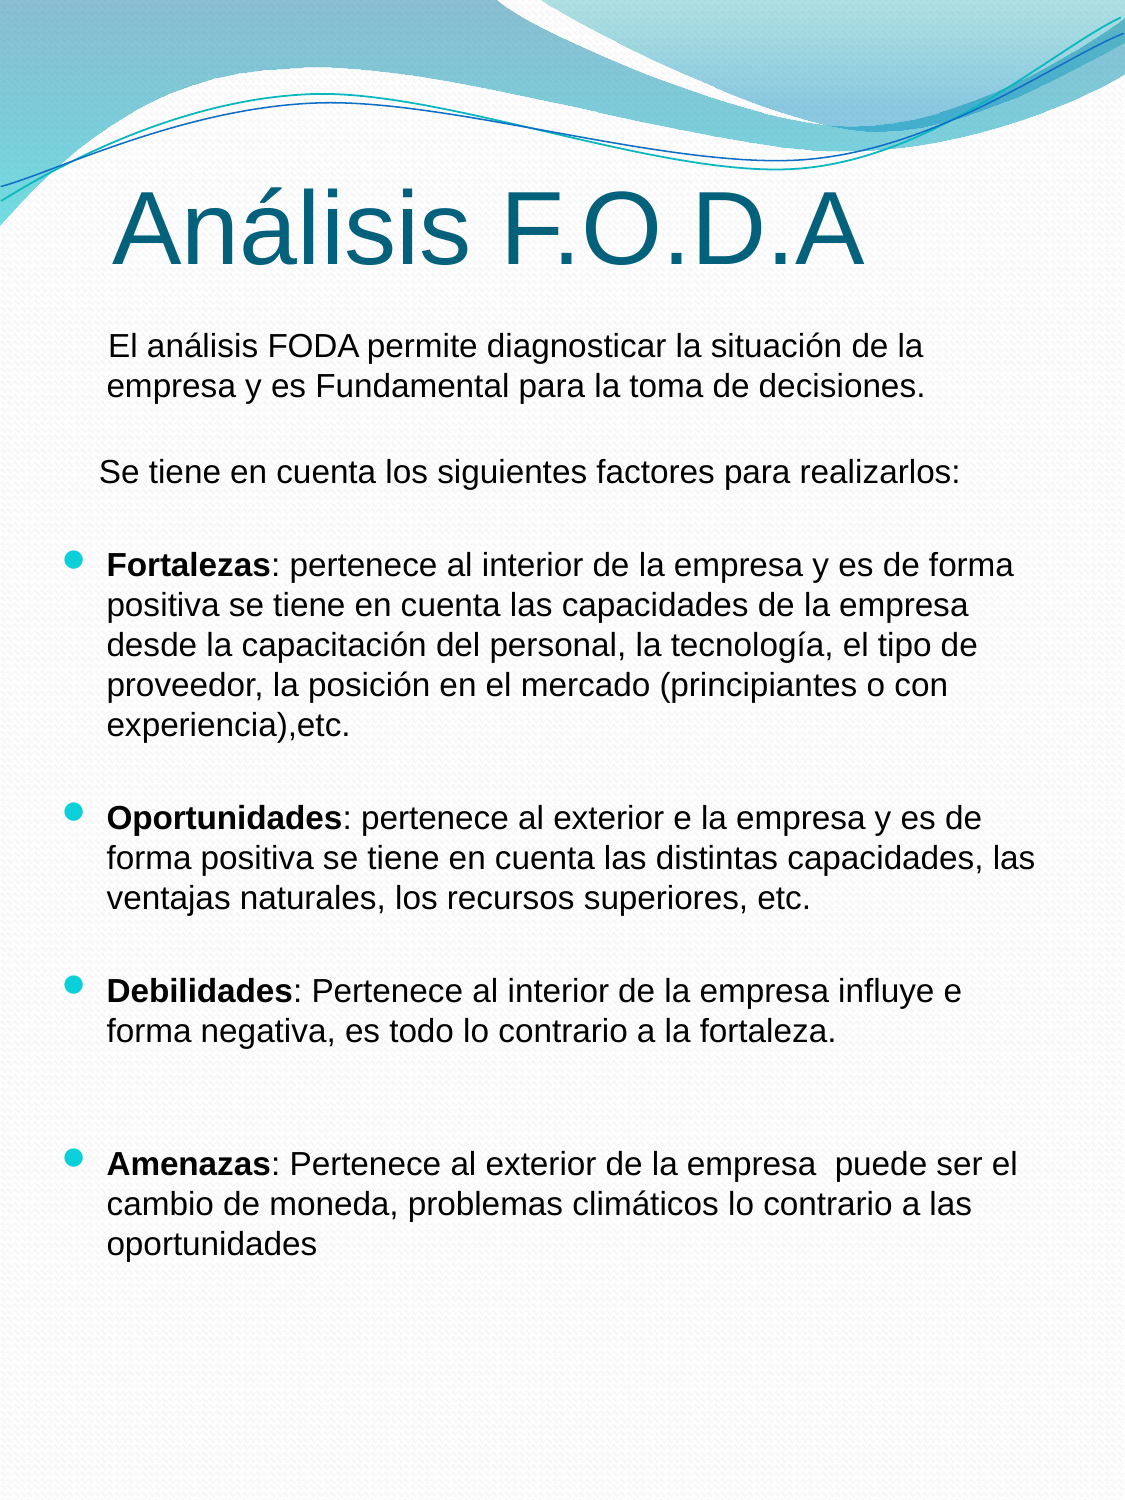

# Análisis F.O.D.A
     El análisis FODA permite diagnosticar la situación de la empresa y es Fundamental para la toma de decisiones.
    Se tiene en cuenta los siguientes factores para realizarlos:

Fortalezas: pertenece al interior de la empresa y es de forma positiva se tiene en cuenta las capacidades de la empresa desde la capacitación del personal, la tecnología, el tipo de proveedor, la posición en el mercado (principiantes o con experiencia),etc.

Oportunidades: pertenece al exterior e la empresa y es de forma positiva se tiene en cuenta las distintas capacidades, las ventajas naturales, los recursos superiores, etc.

Debilidades: Pertenece al interior de la empresa influye e forma negativa, es todo lo contrario a la fortaleza.

Amenazas: Pertenece al exterior de la empresa  puede ser el cambio de moneda, problemas climáticos lo contrario a las oportunidades